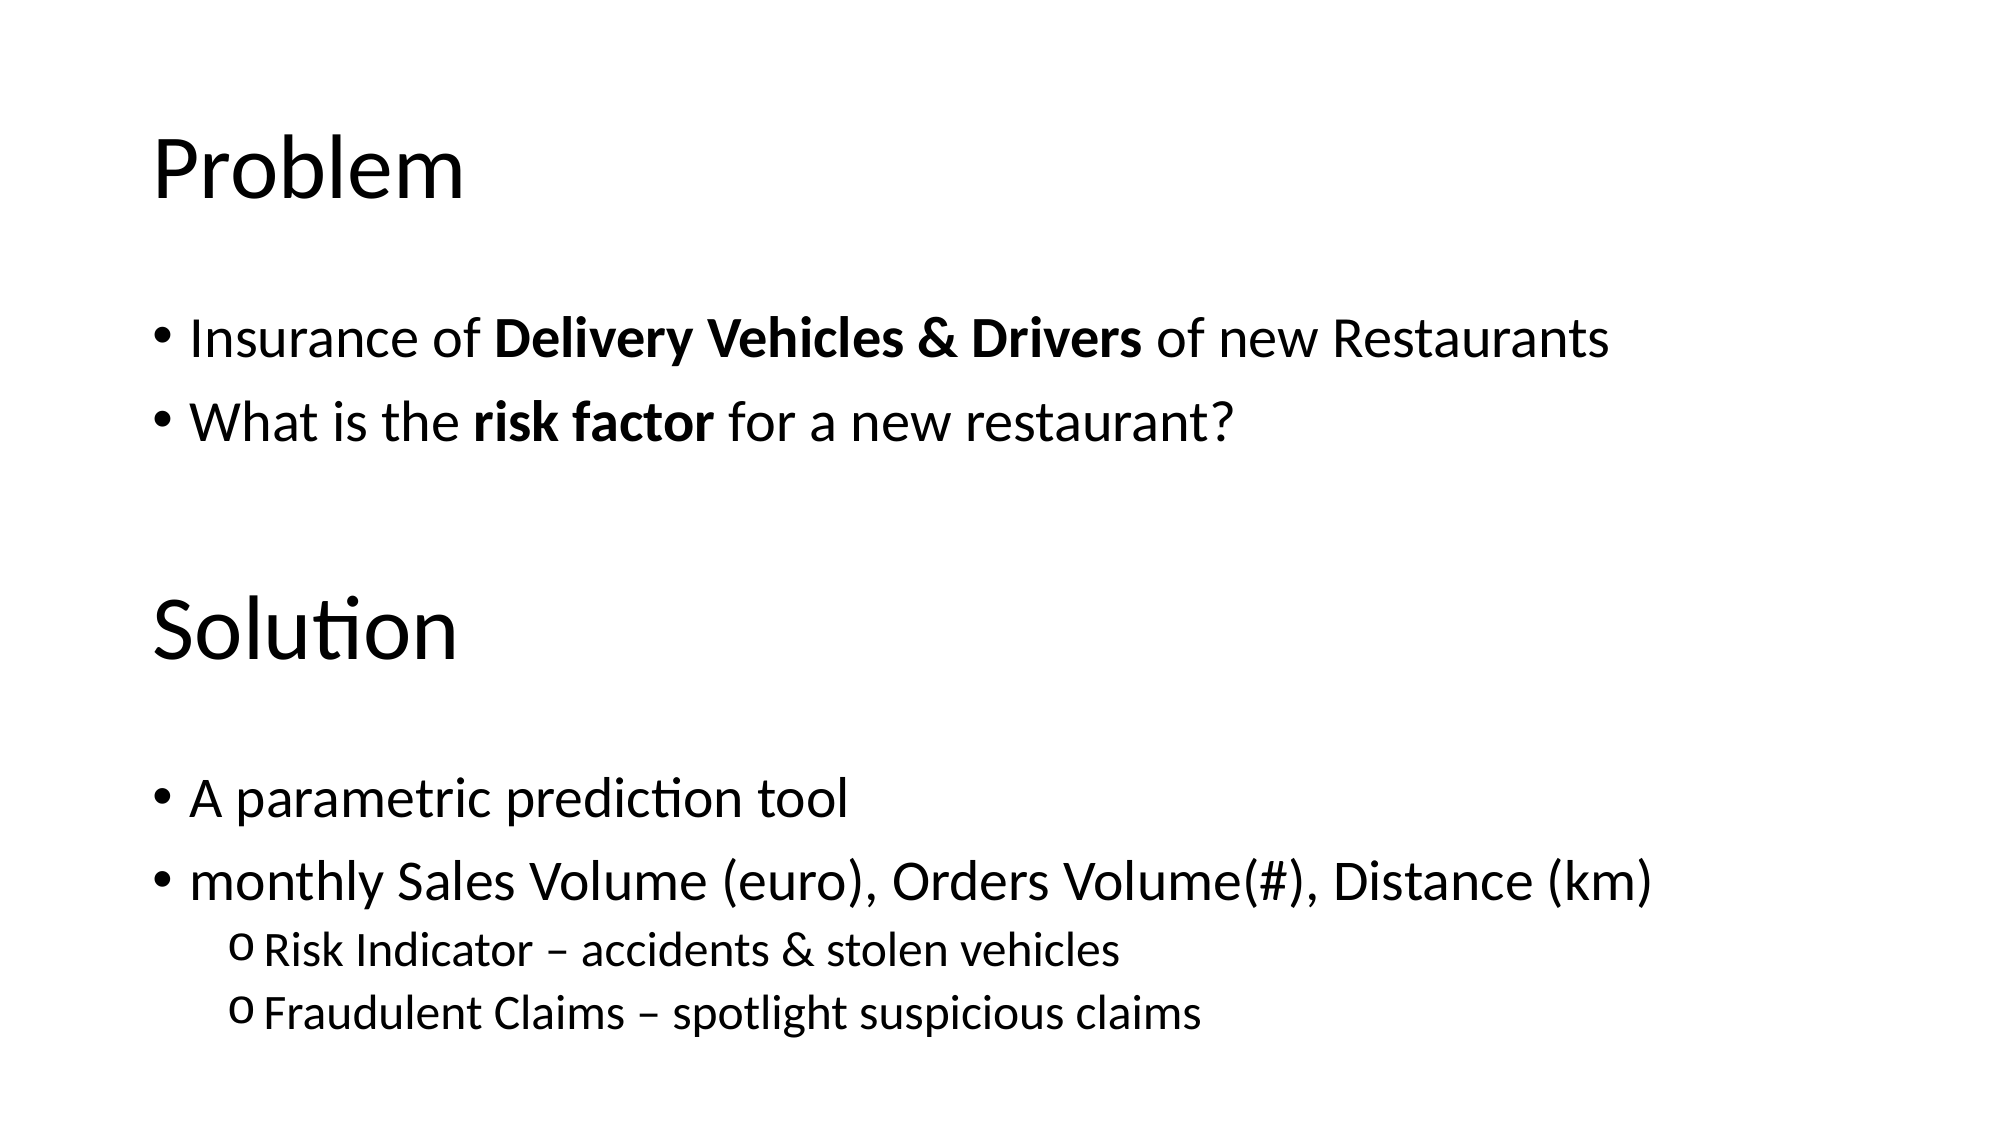

# Problem
Insurance of Delivery Vehicles & Drivers of new Restaurants
What is the risk factor for a new restaurant?
Solution
A parametric prediction tool
monthly Sales Volume (euro), Orders Volume(#), Distance (km)
Risk Indicator – accidents & stolen vehicles
Fraudulent Claims – spotlight suspicious claims